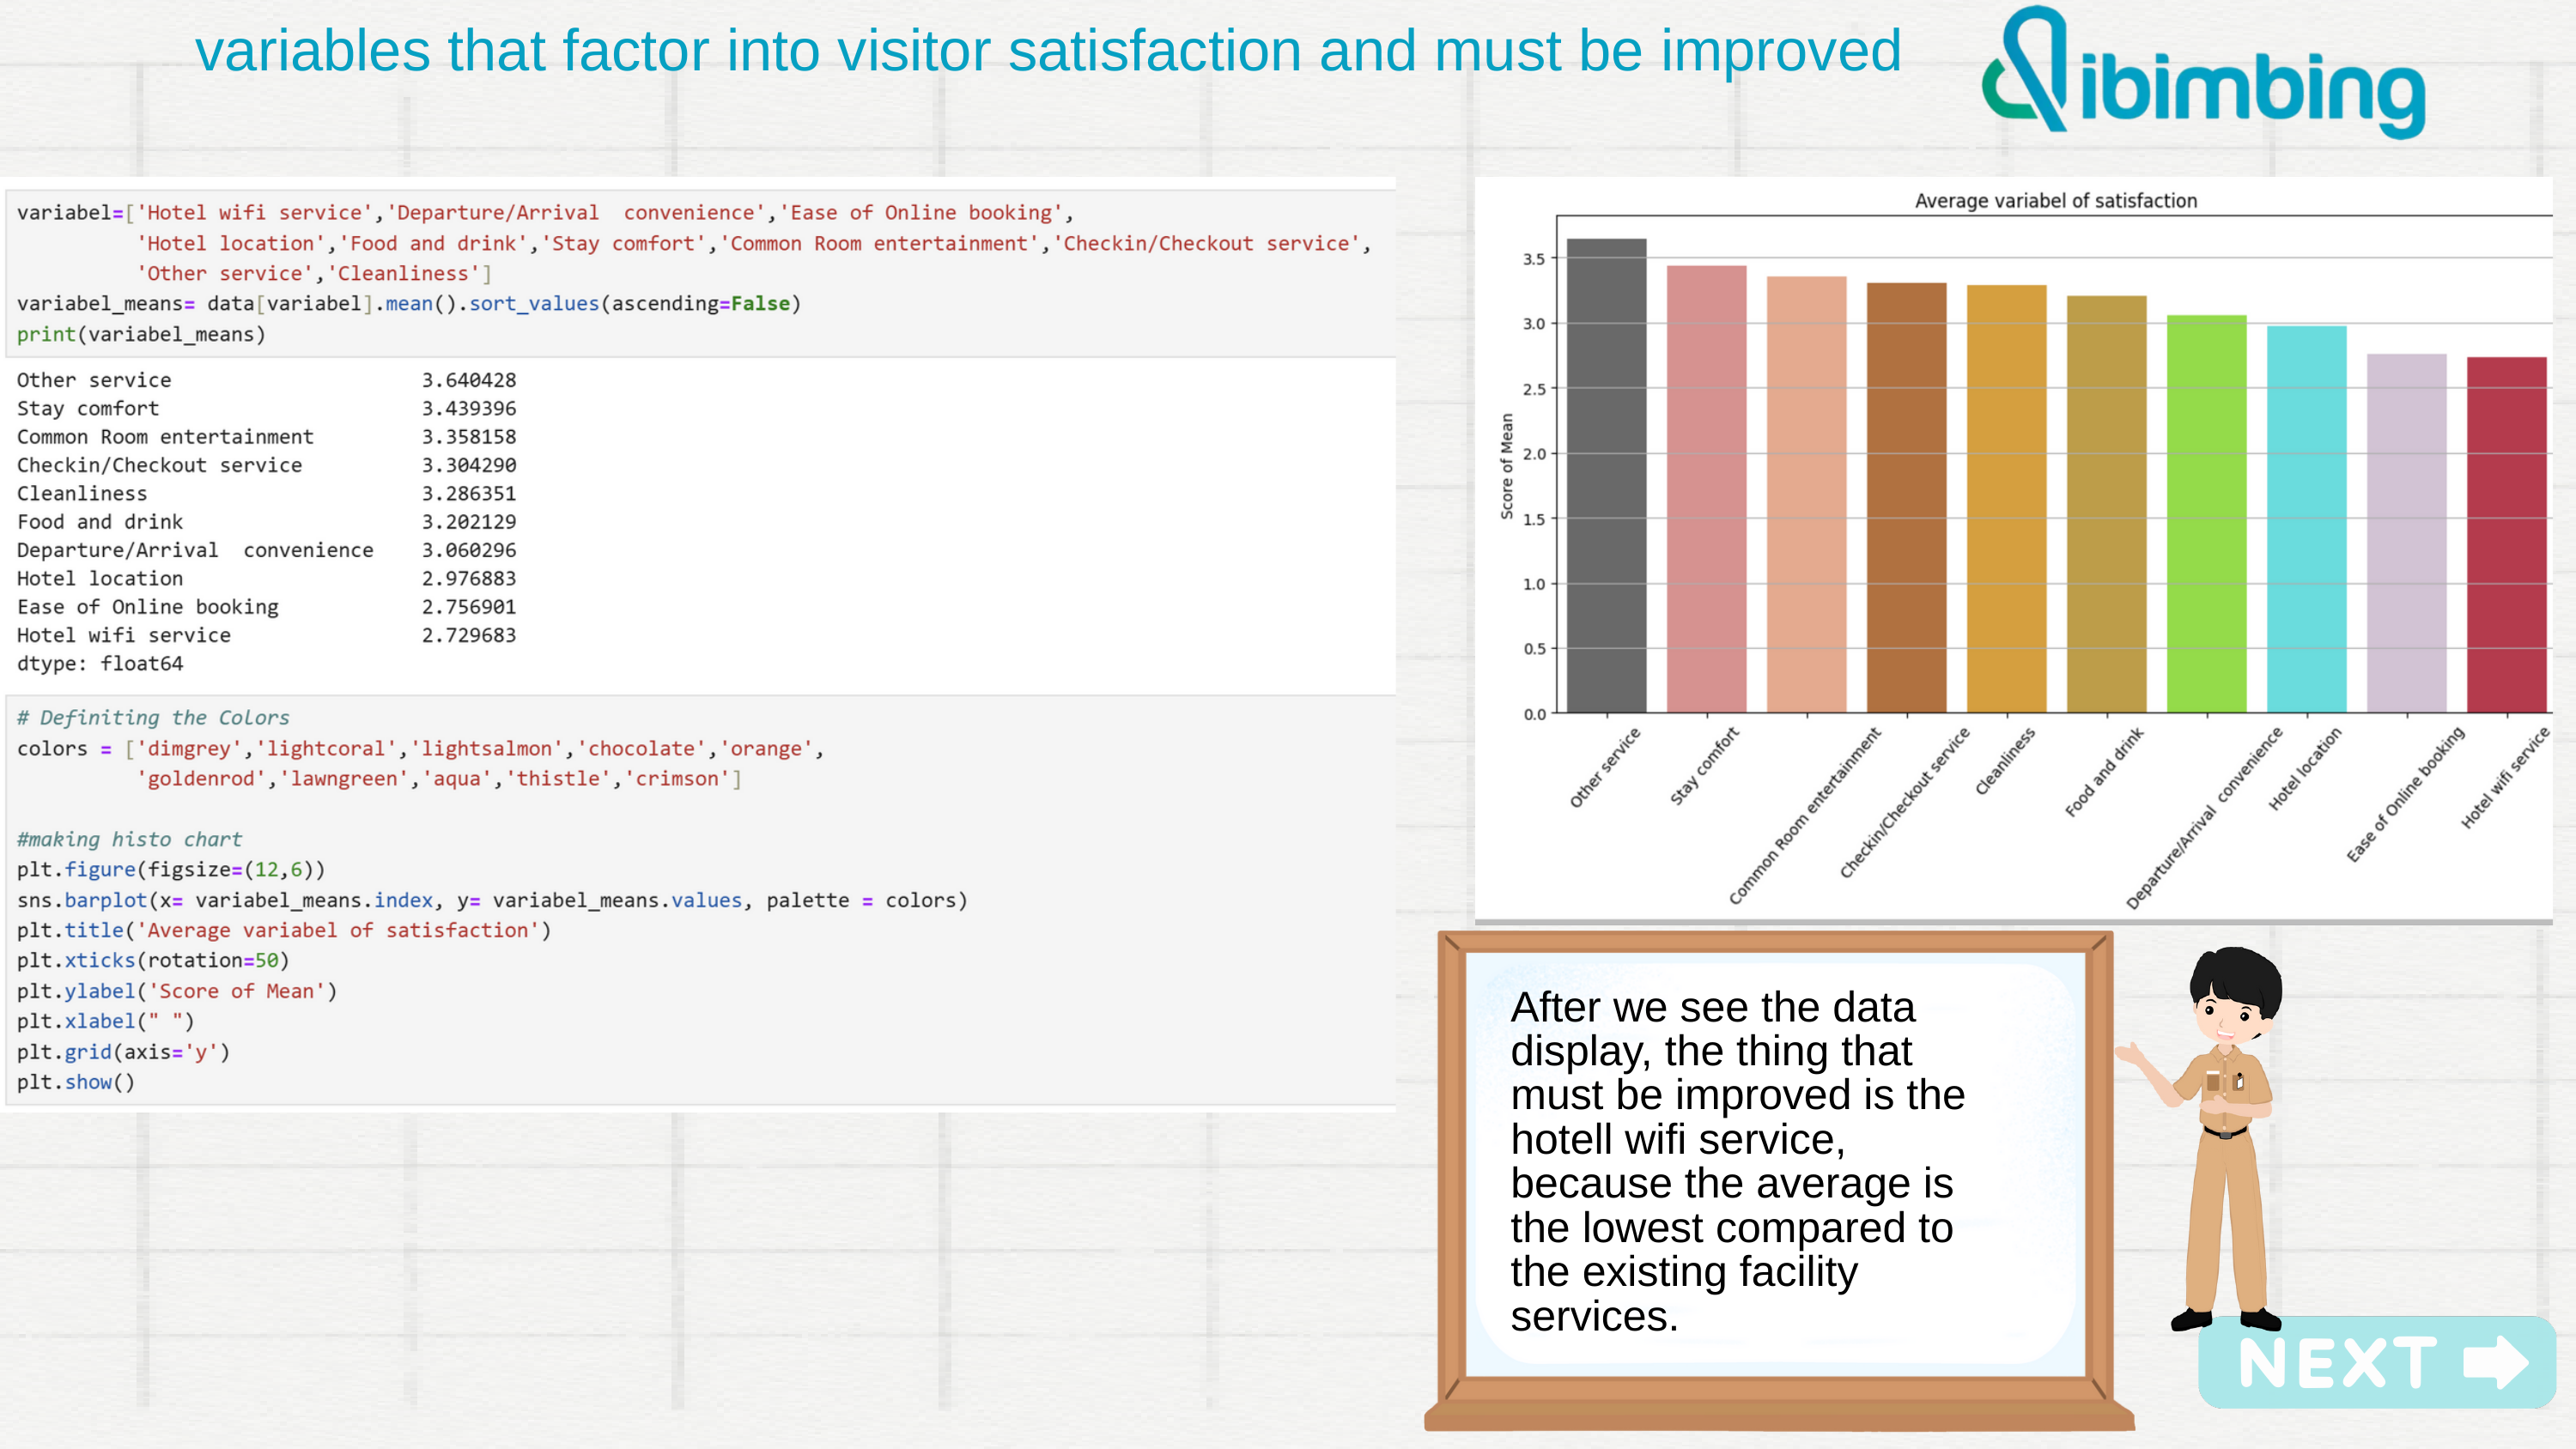

variables that factor into visitor satisfaction and must be improved

After we see the data display, the thing that must be improved is the hotell wifi service, because the average is the lowest compared to the existing facility services.